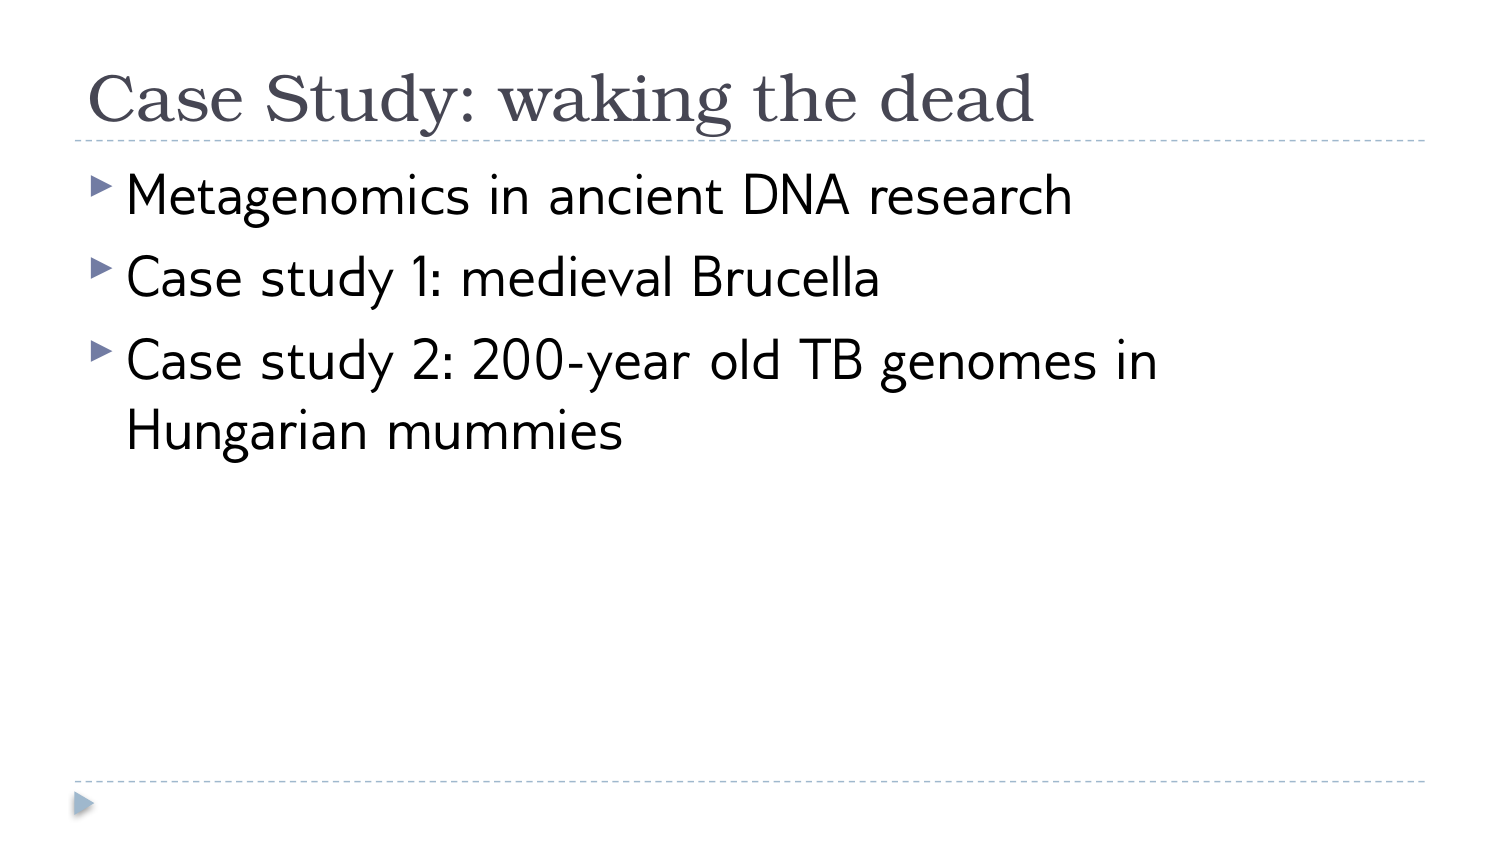

# Case Study: waking the dead
Metagenomics in ancient DNA research
Case study 1: medieval Brucella
Case study 2: 200-year old TB genomes in Hungarian mummies